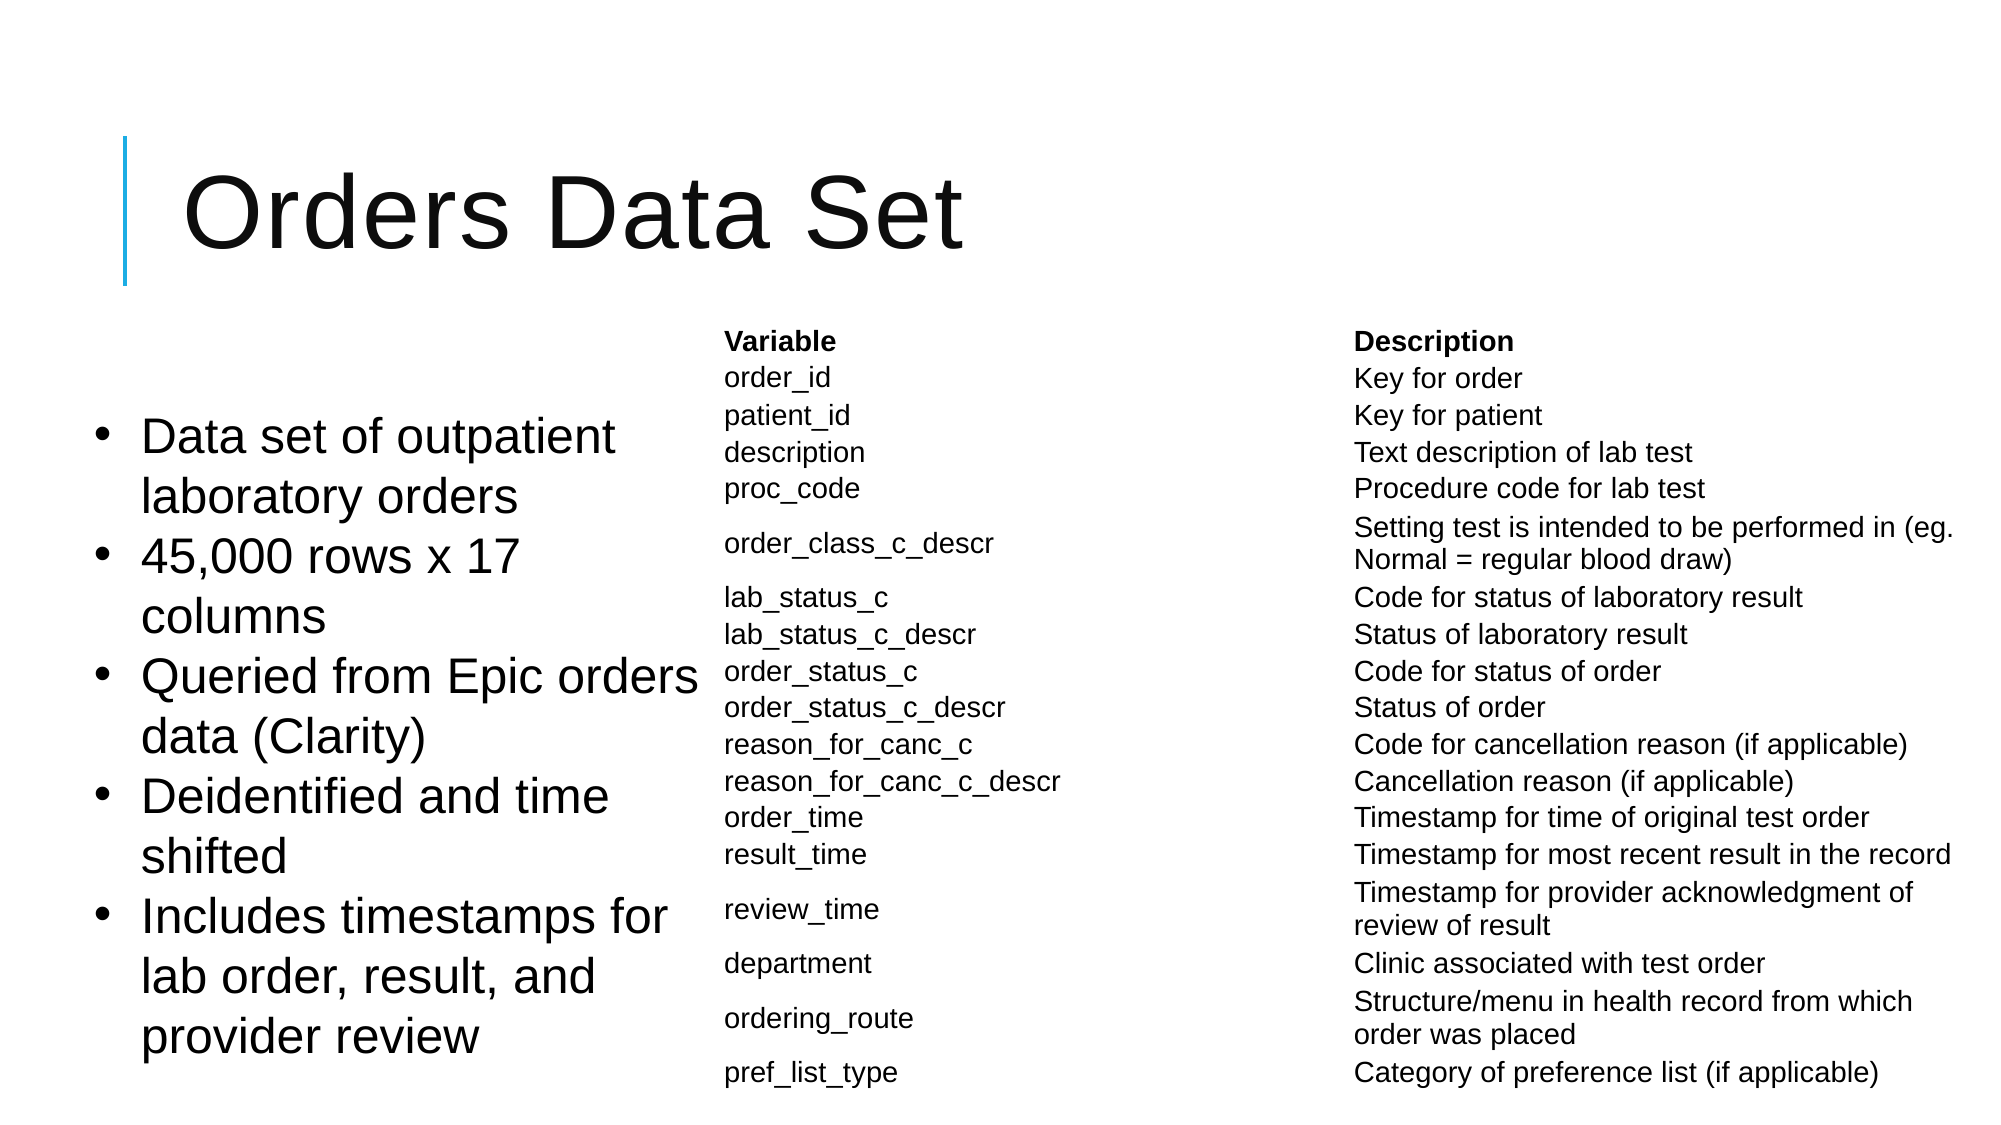

# Orders Data Set
| Variable | Description |
| --- | --- |
| order\_id | Key for order |
| patient\_id | Key for patient |
| description | Text description of lab test |
| proc\_code | Procedure code for lab test |
| order\_class\_c\_descr | Setting test is intended to be performed in (eg. Normal = regular blood draw) |
| lab\_status\_c | Code for status of laboratory result |
| lab\_status\_c\_descr | Status of laboratory result |
| order\_status\_c | Code for status of order |
| order\_status\_c\_descr | Status of order |
| reason\_for\_canc\_c | Code for cancellation reason (if applicable) |
| reason\_for\_canc\_c\_descr | Cancellation reason (if applicable) |
| order\_time | Timestamp for time of original test order |
| result\_time | Timestamp for most recent result in the record |
| review\_time | Timestamp for provider acknowledgment of review of result |
| department | Clinic associated with test order |
| ordering\_route | Structure/menu in health record from which order was placed |
| pref\_list\_type | Category of preference list (if applicable) |
Data set of outpatient laboratory orders
45,000 rows x 17 columns
Queried from Epic orders data (Clarity)
Deidentified and time shifted
Includes timestamps for lab order, result, and provider review